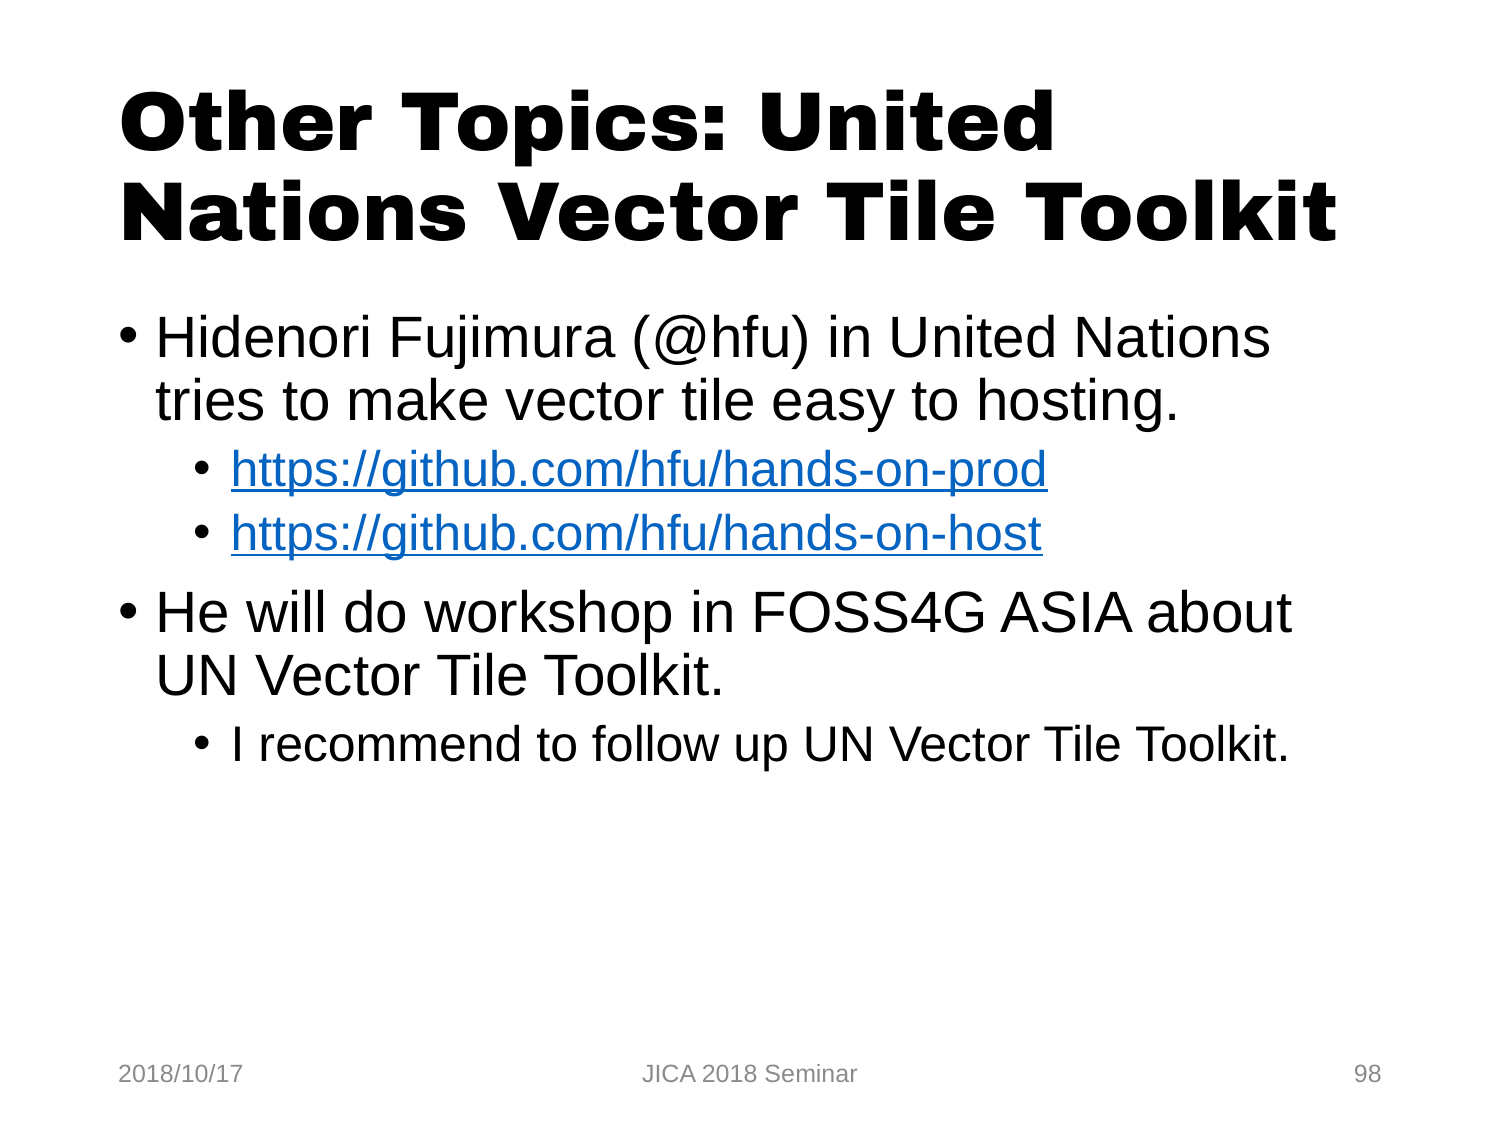

# Other Topics: United Nations Vector Tile Toolkit
Hidenori Fujimura (@hfu) in United Nations tries to make vector tile easy to hosting.
https://github.com/hfu/hands-on-prod
https://github.com/hfu/hands-on-host
He will do workshop in FOSS4G ASIA about UN Vector Tile Toolkit.
I recommend to follow up UN Vector Tile Toolkit.
2018/10/17
JICA 2018 Seminar
98